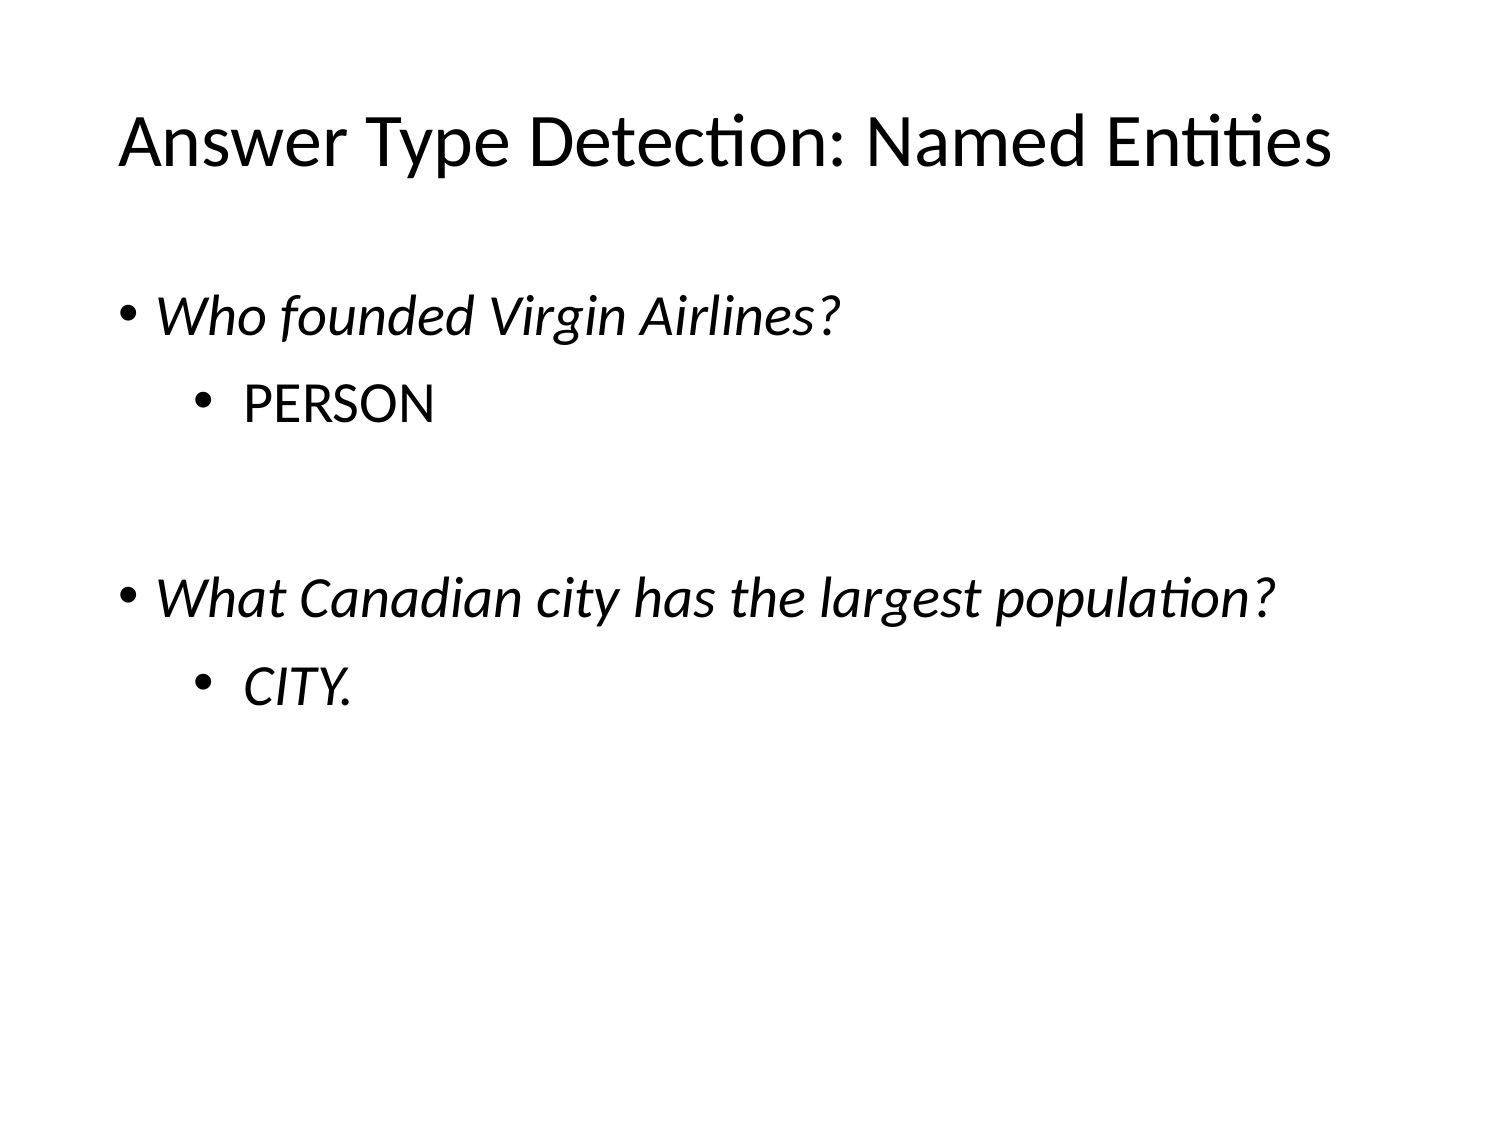

# Answer Type Detection: Named Entities
Who founded Virgin Airlines?
 PERSON

What Canadian city has the largest population?
 CITY.